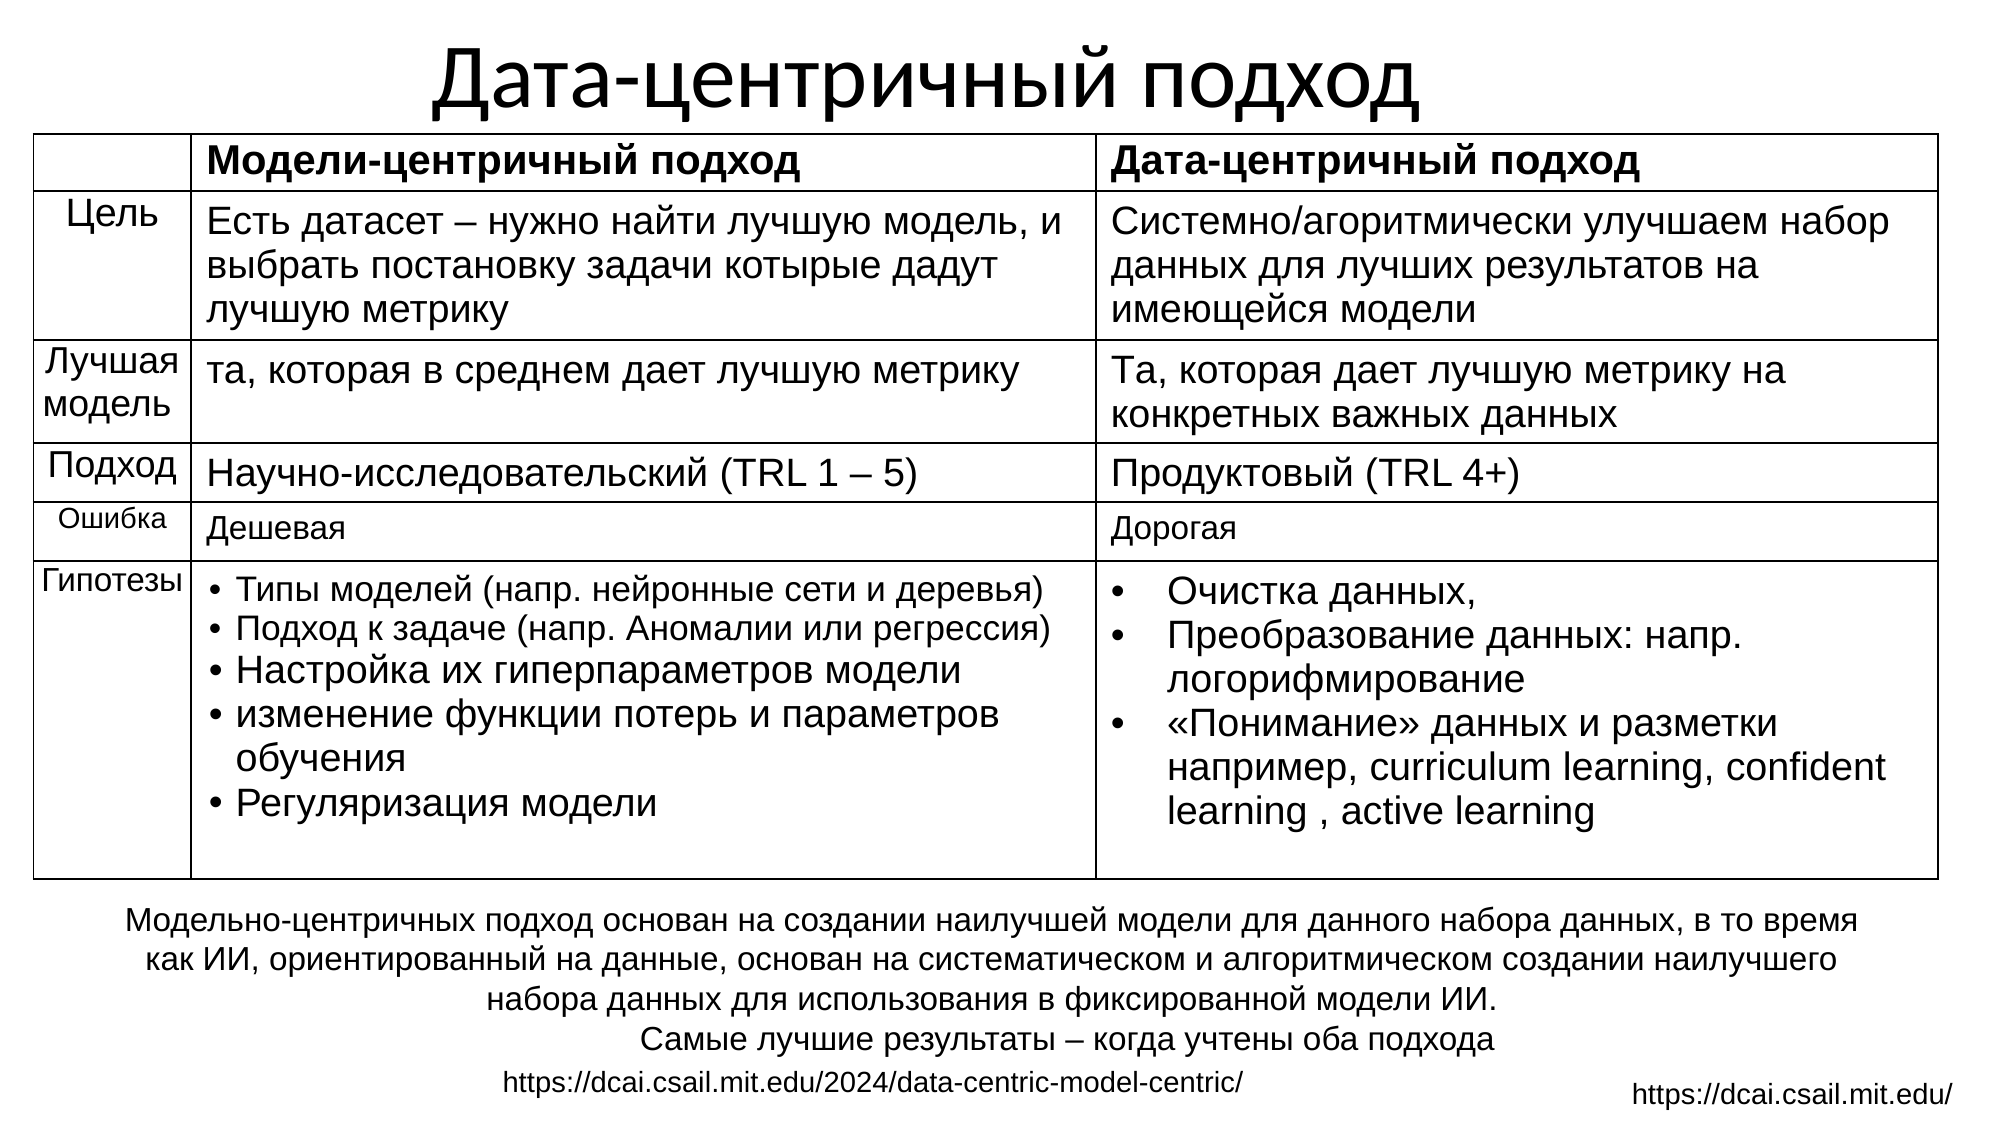

# Дата-центричный подход
|  | Модели-центричный подход | Дата-центричный подход |
| --- | --- | --- |
| Цель | Есть датасет – нужно найти лучшую модель, и выбрать постановку задачи котырые дадут лучшую метрику | Системно/агоритмически улучшаем набор данных для лучших результатов на имеющейся модели |
| Лучшая модель | та, которая в среднем дает лучшую метрику | Та, которая дает лучшую метрику на конкретных важных данных |
| Подход | Научно-исследовательский (TRL 1 – 5) | Продуктовый (TRL 4+) |
| Ошибка | Дешевая | Дорогая |
| Гипотезы | Типы моделей (напр. нейронные сети и деревья) Подход к задаче (напр. Аномалии или регрессия) Настройка их гиперпараметров модели изменение функции потерь и параметров обучения Регуляризация модели | Очистка данных, Преобразование данных: напр. логорифмирование «Понимание» данных и разметки например, curriculum learning, confident learning , active learning |
Модельно-центричных подход основан на создании наилучшей модели для данного набора данных, в то время как ИИ, ориентированный на данные, основан на систематическом и алгоритмическом создании наилучшего набора данных для использования в фиксированной модели ИИ.
	Самые лучшие результаты – когда учтены оба подхода
https://dcai.csail.mit.edu/2024/data-centric-model-centric/
https://dcai.csail.mit.edu/